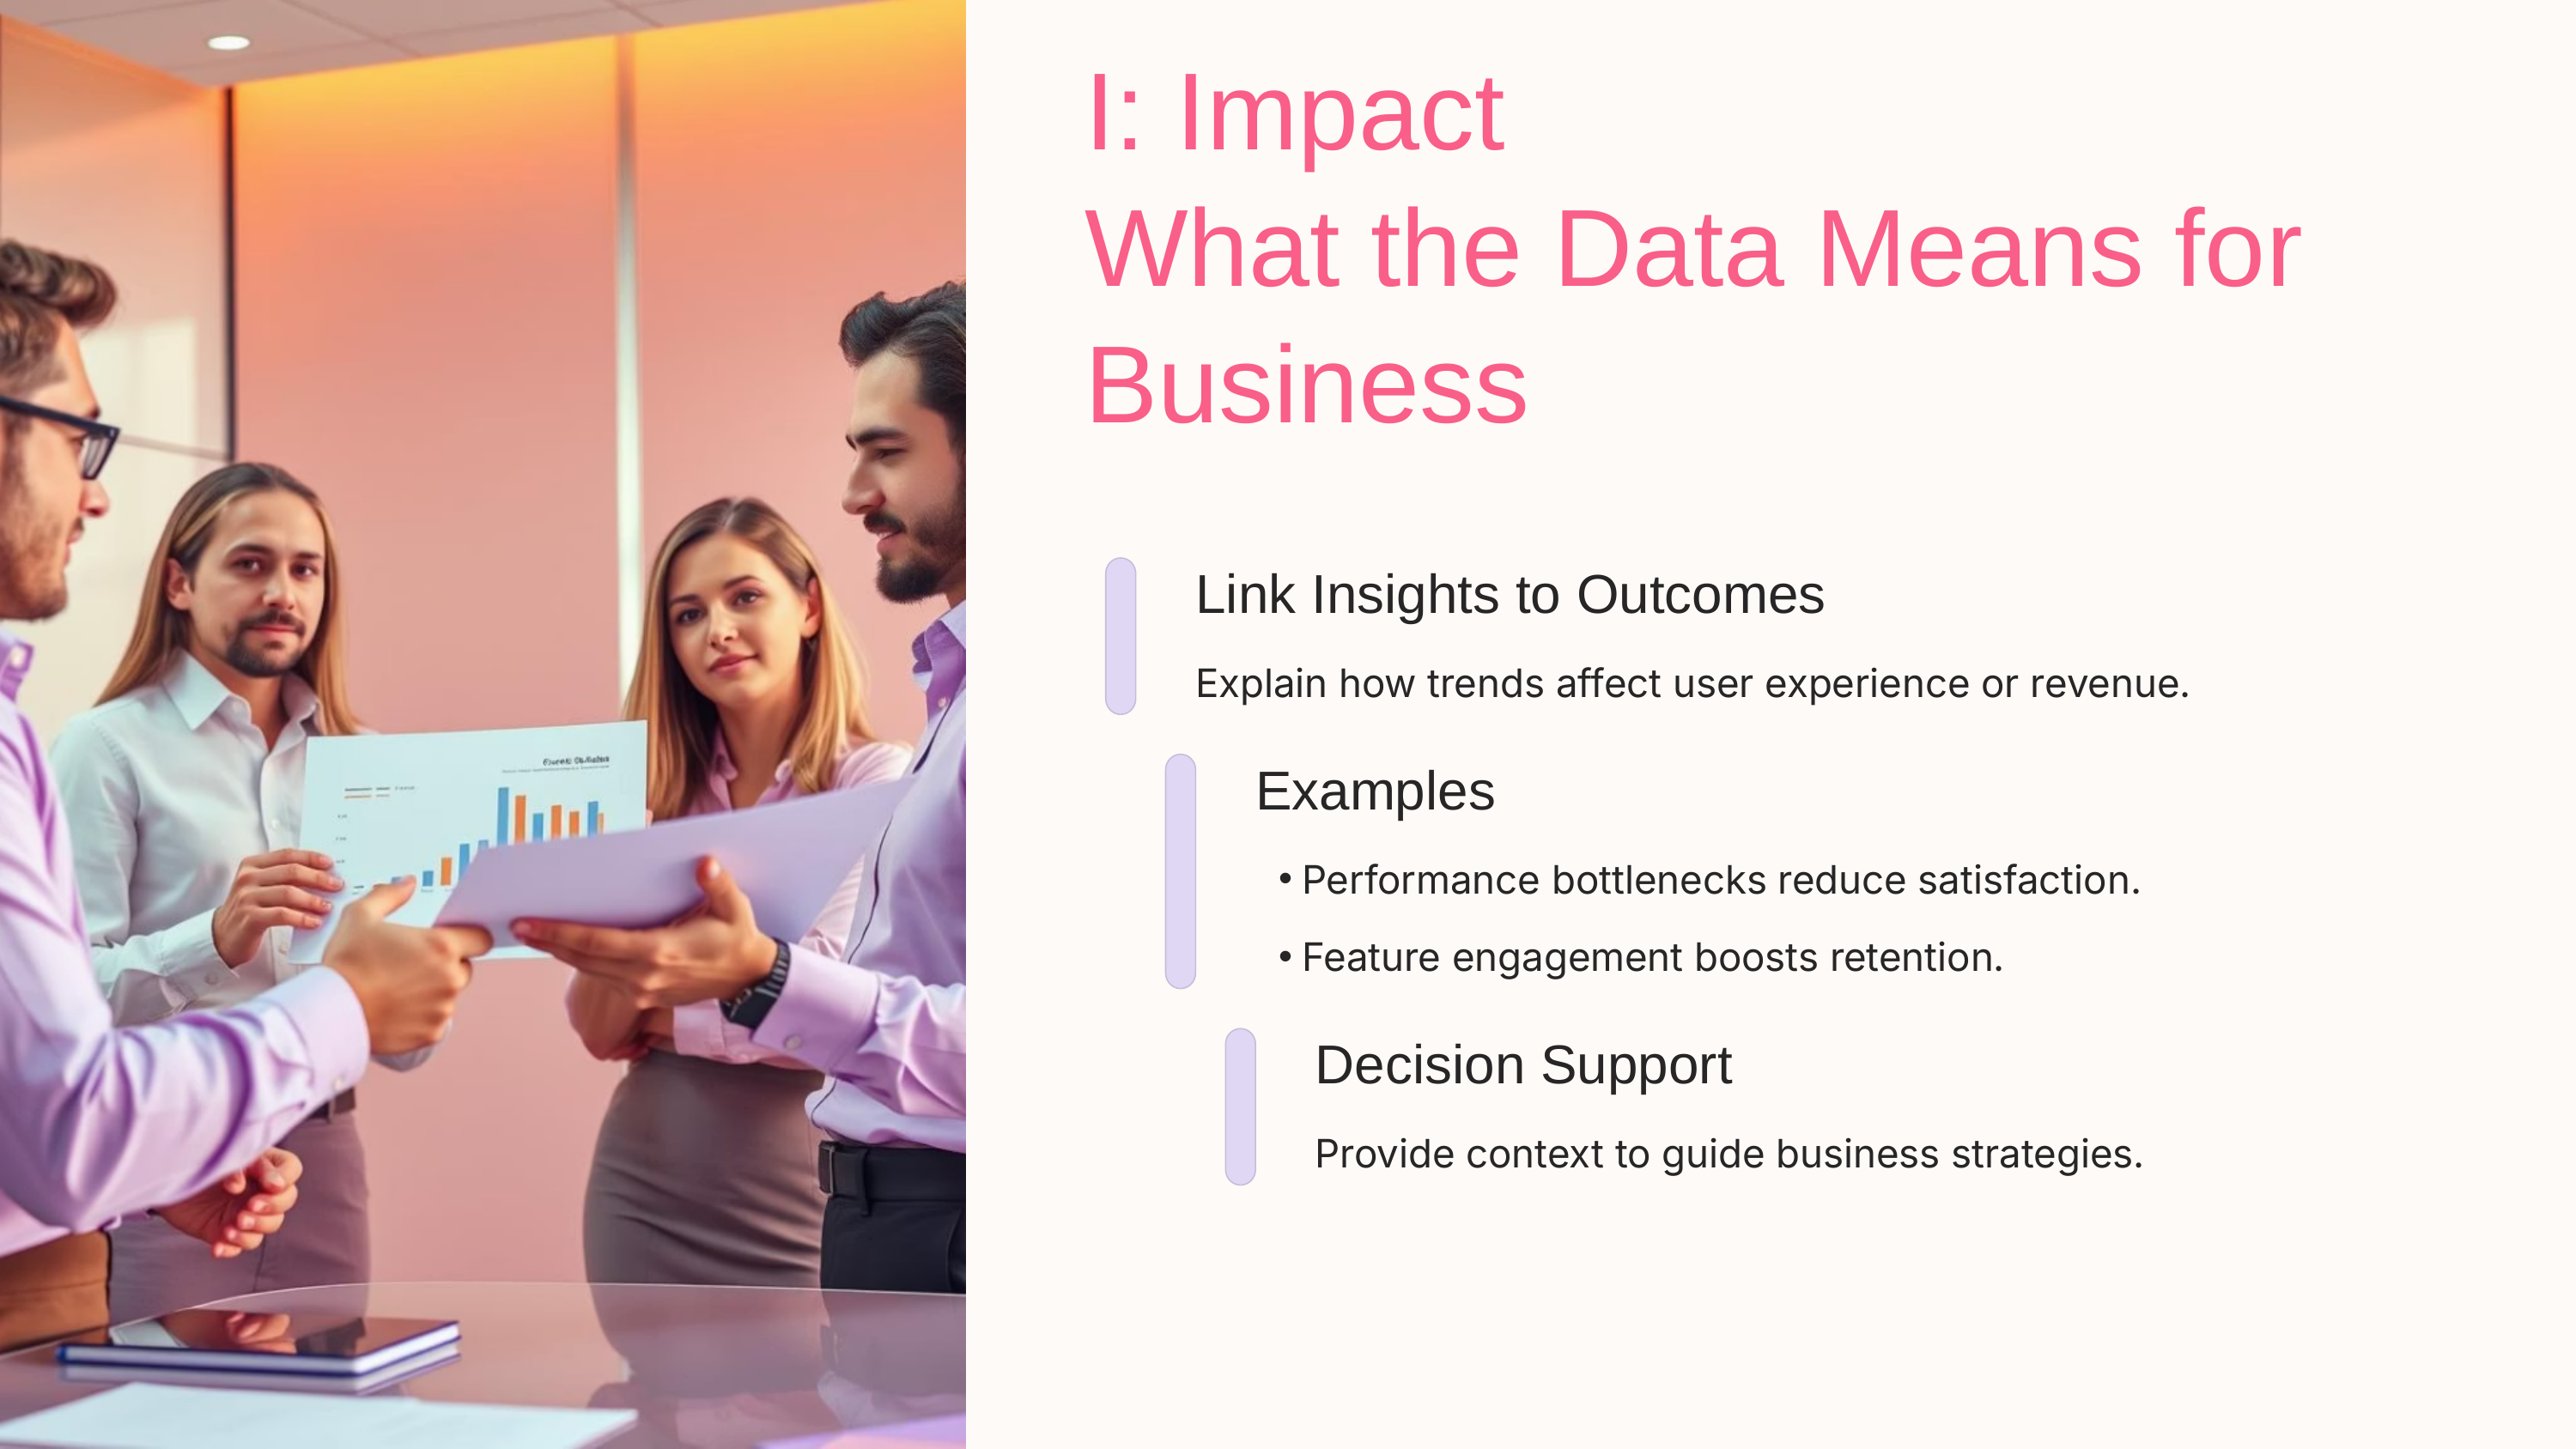

I: Impact
What the Data Means for Business

Link Insights to Outcomes

Explain how trends affect user experience or revenue.

Examples

Performance bottlenecks reduce satisfaction.

Feature engagement boosts retention.

Decision Support

Provide context to guide business strategies.